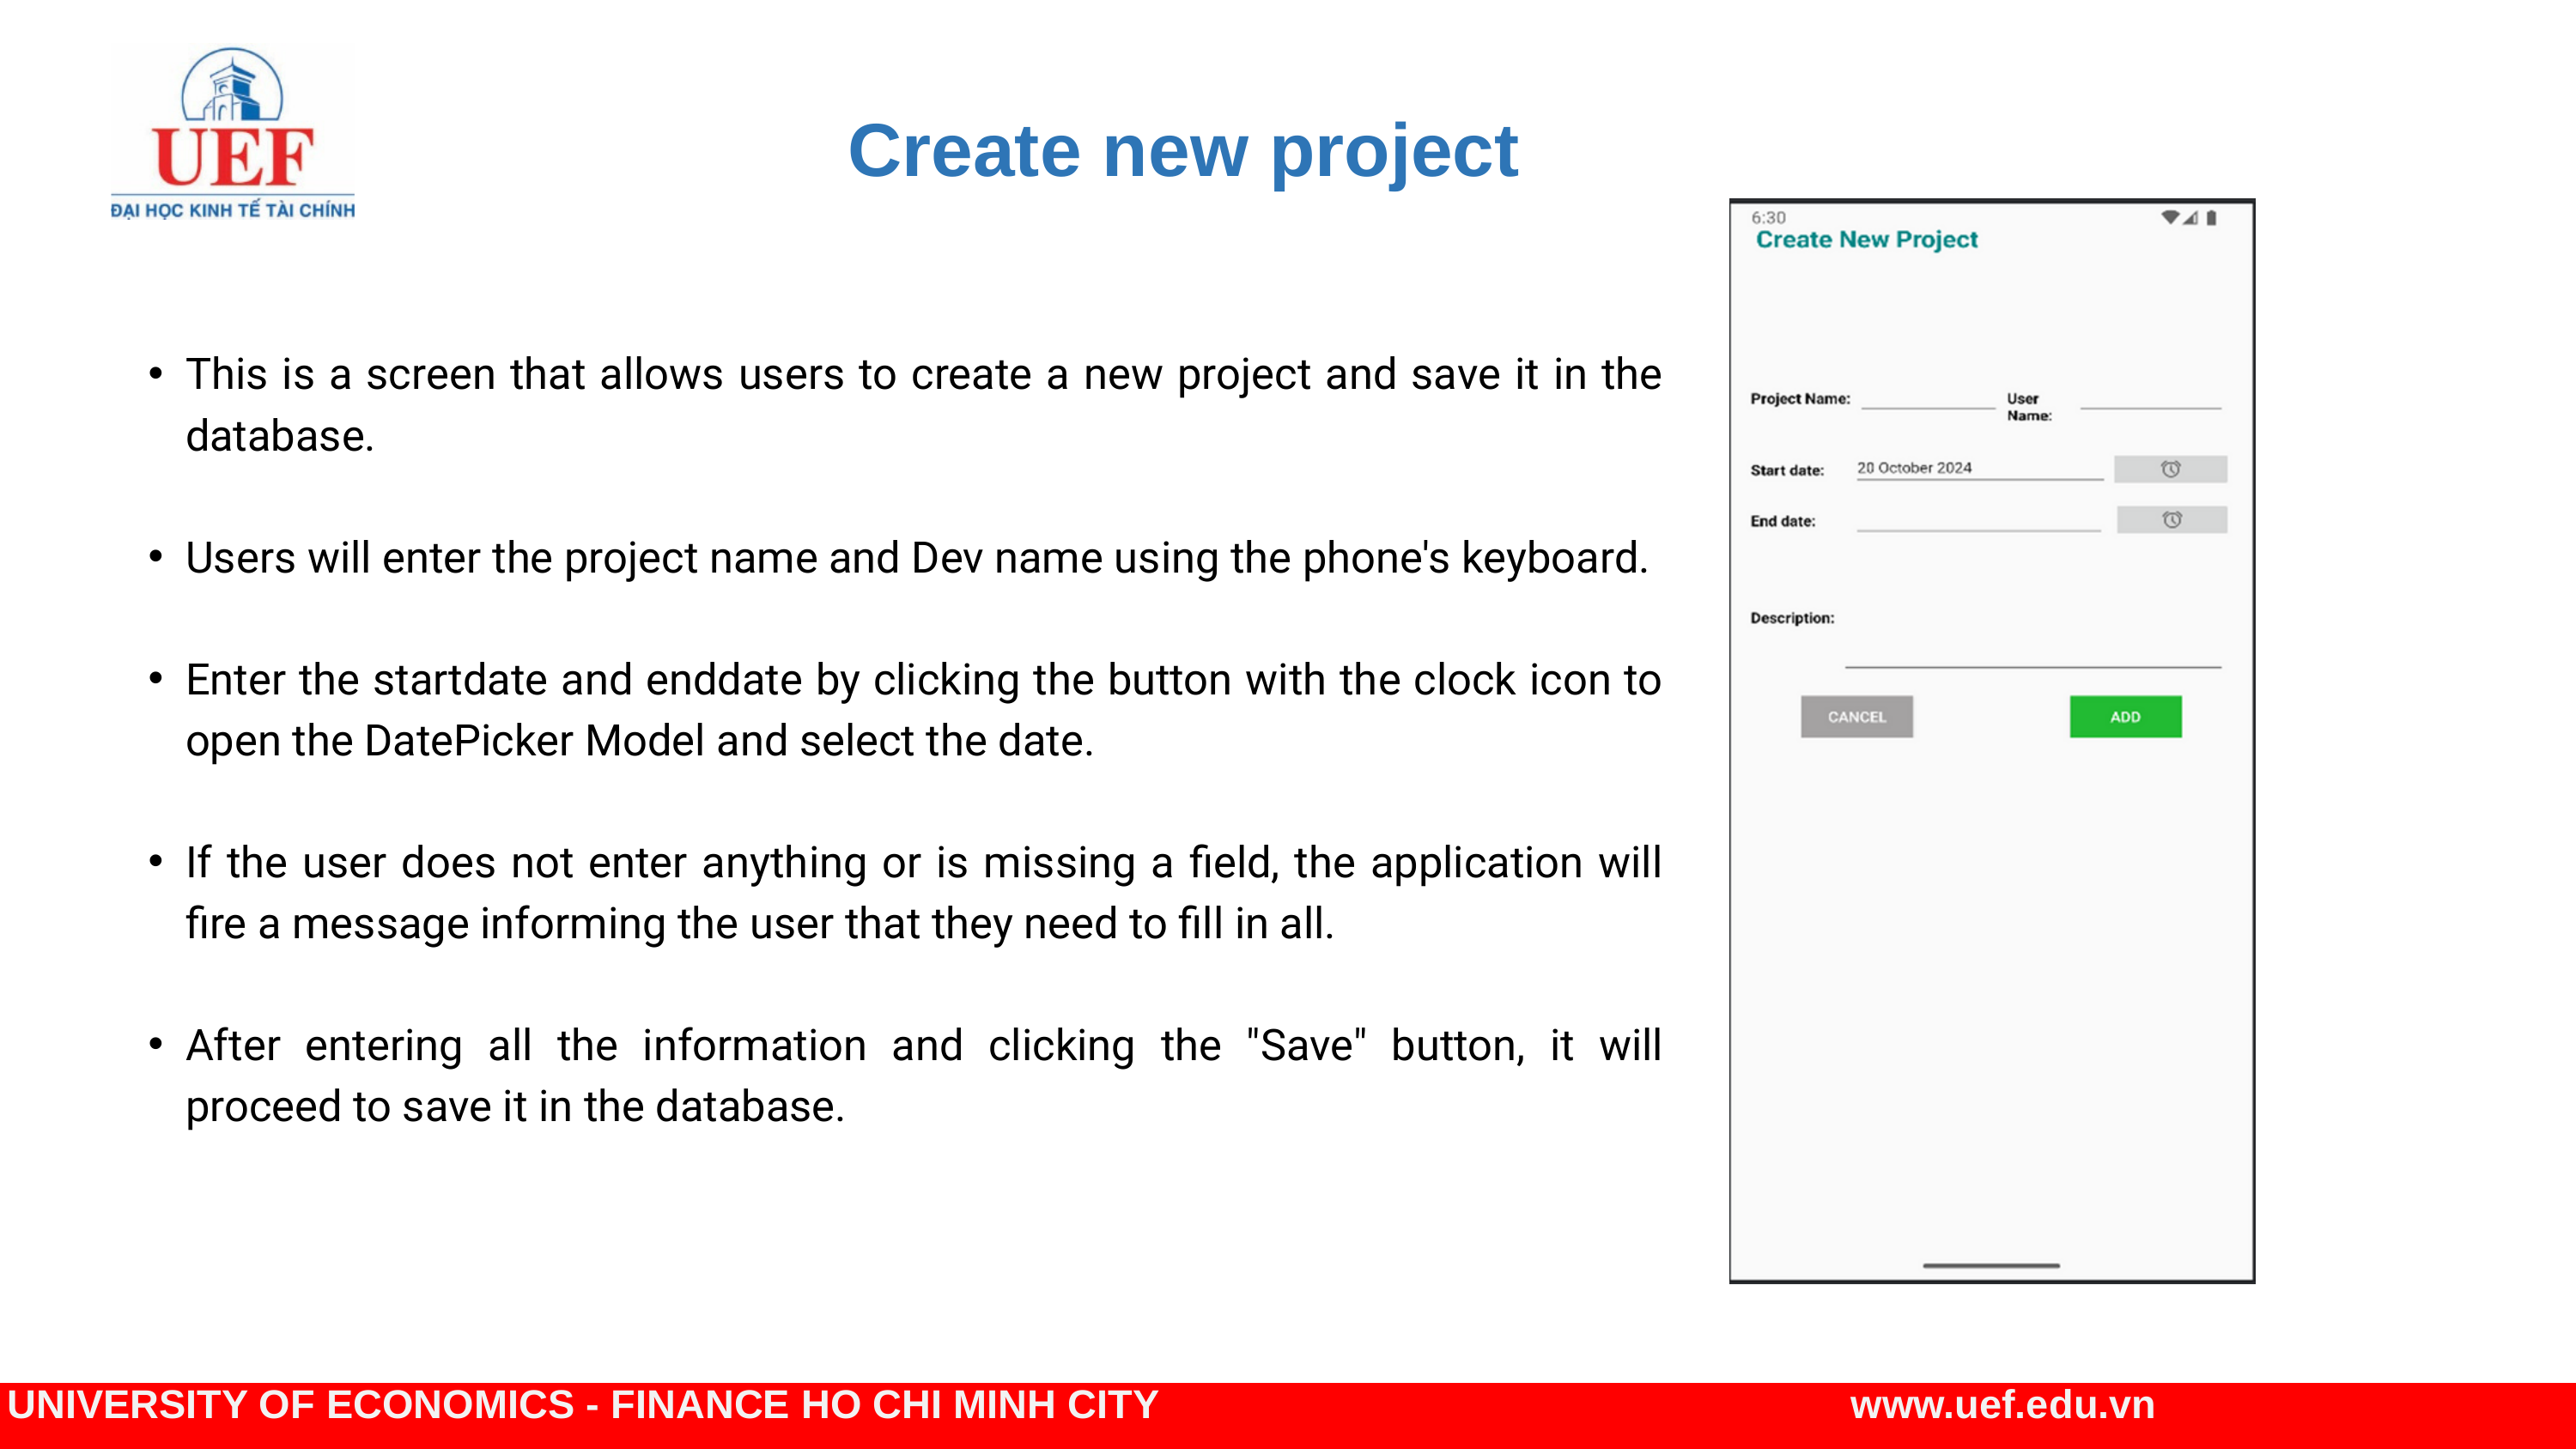

Create new project

This is a screen that allows users to create a new project and save it in the database.

Users will enter the project name and Dev name using the phone's keyboard.

Enter the startdate and enddate by clicking the button with the clock icon to open the DatePicker Model and select the date.

If the user does not enter anything or is missing a field, the application will fire a message informing the user that they need to fill in all.

After entering all the information and clicking the "Save" button, it will proceed to save it in the database.

UNIVERSITY OF ECONOMICS - FINANCE HO CHI MINH CITY                                                              www.uef.edu.vn